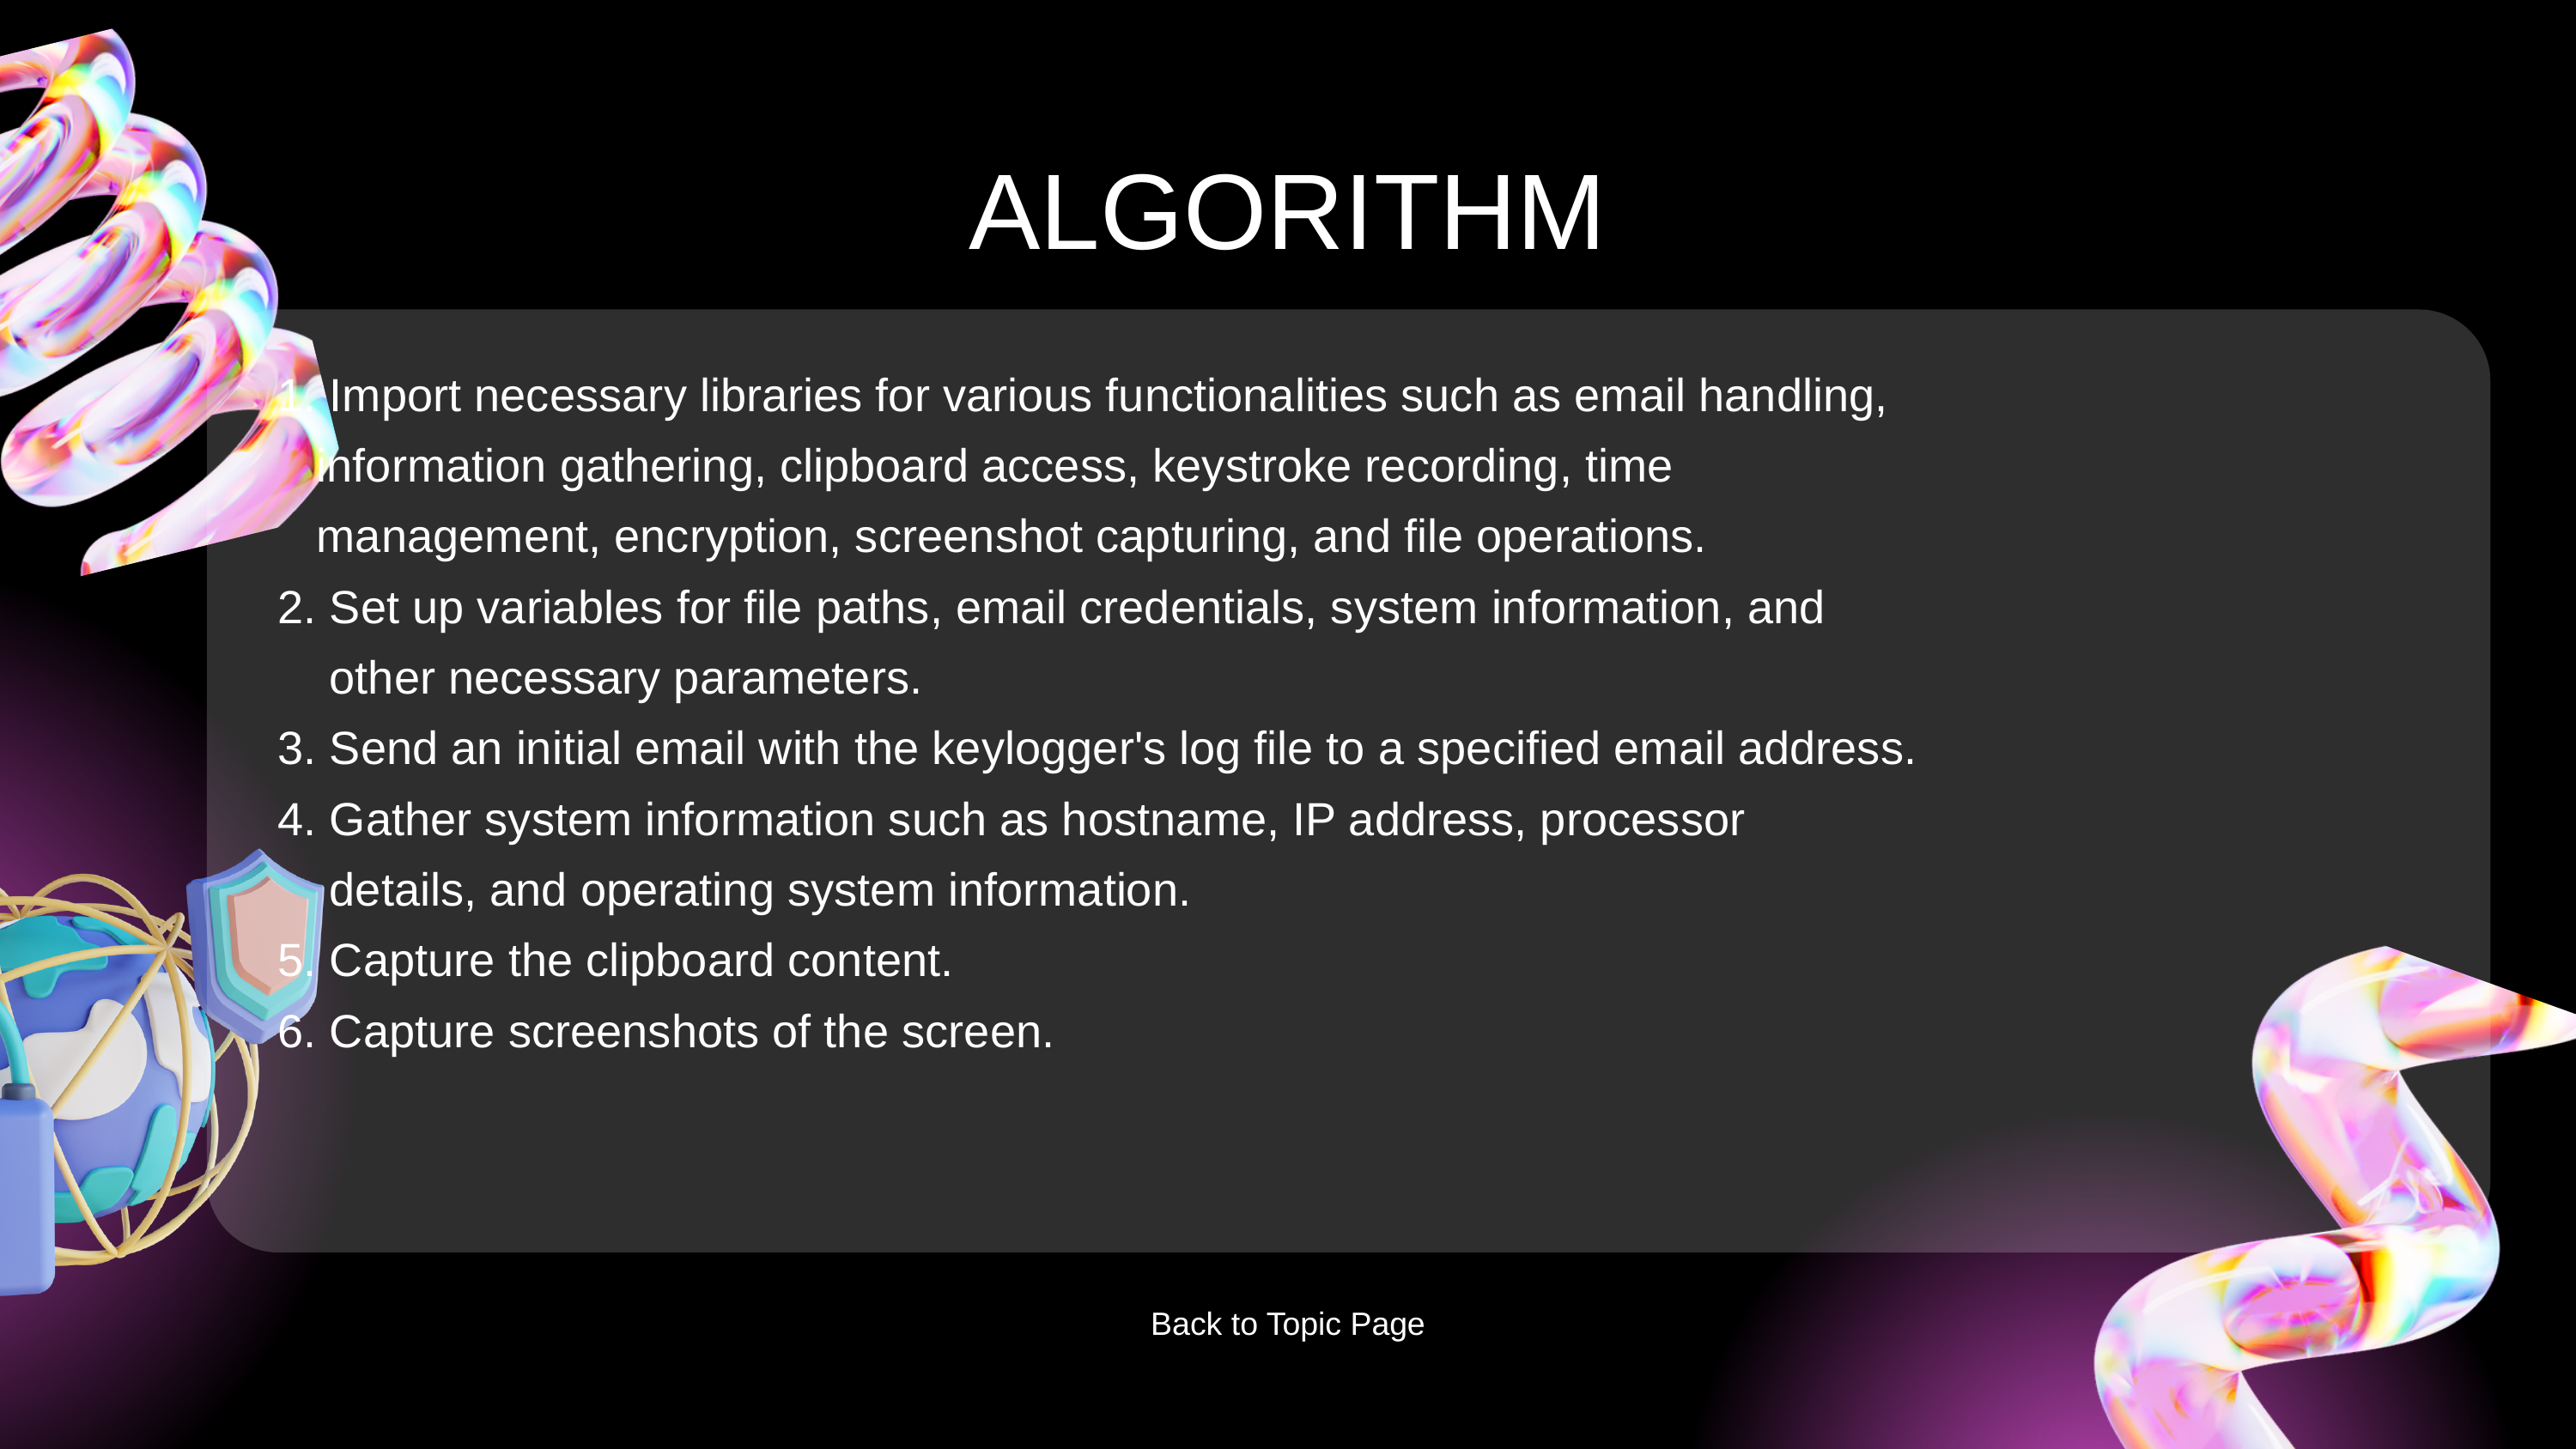

ALGORITHM

1. Import necessary libraries for various functionalities such as email handling,
   information gathering, clipboard access, keystroke recording, time
   management, encryption, screenshot capturing, and file operations.
2. Set up variables for file paths, email credentials, system information, and
    other necessary parameters.
3. Send an initial email with the keylogger's log file to a specified email address.
4. Gather system information such as hostname, IP address, processor
    details, and operating system information.
5. Capture the clipboard content.
6. Capture screenshots of the screen.

Back to Topic Page